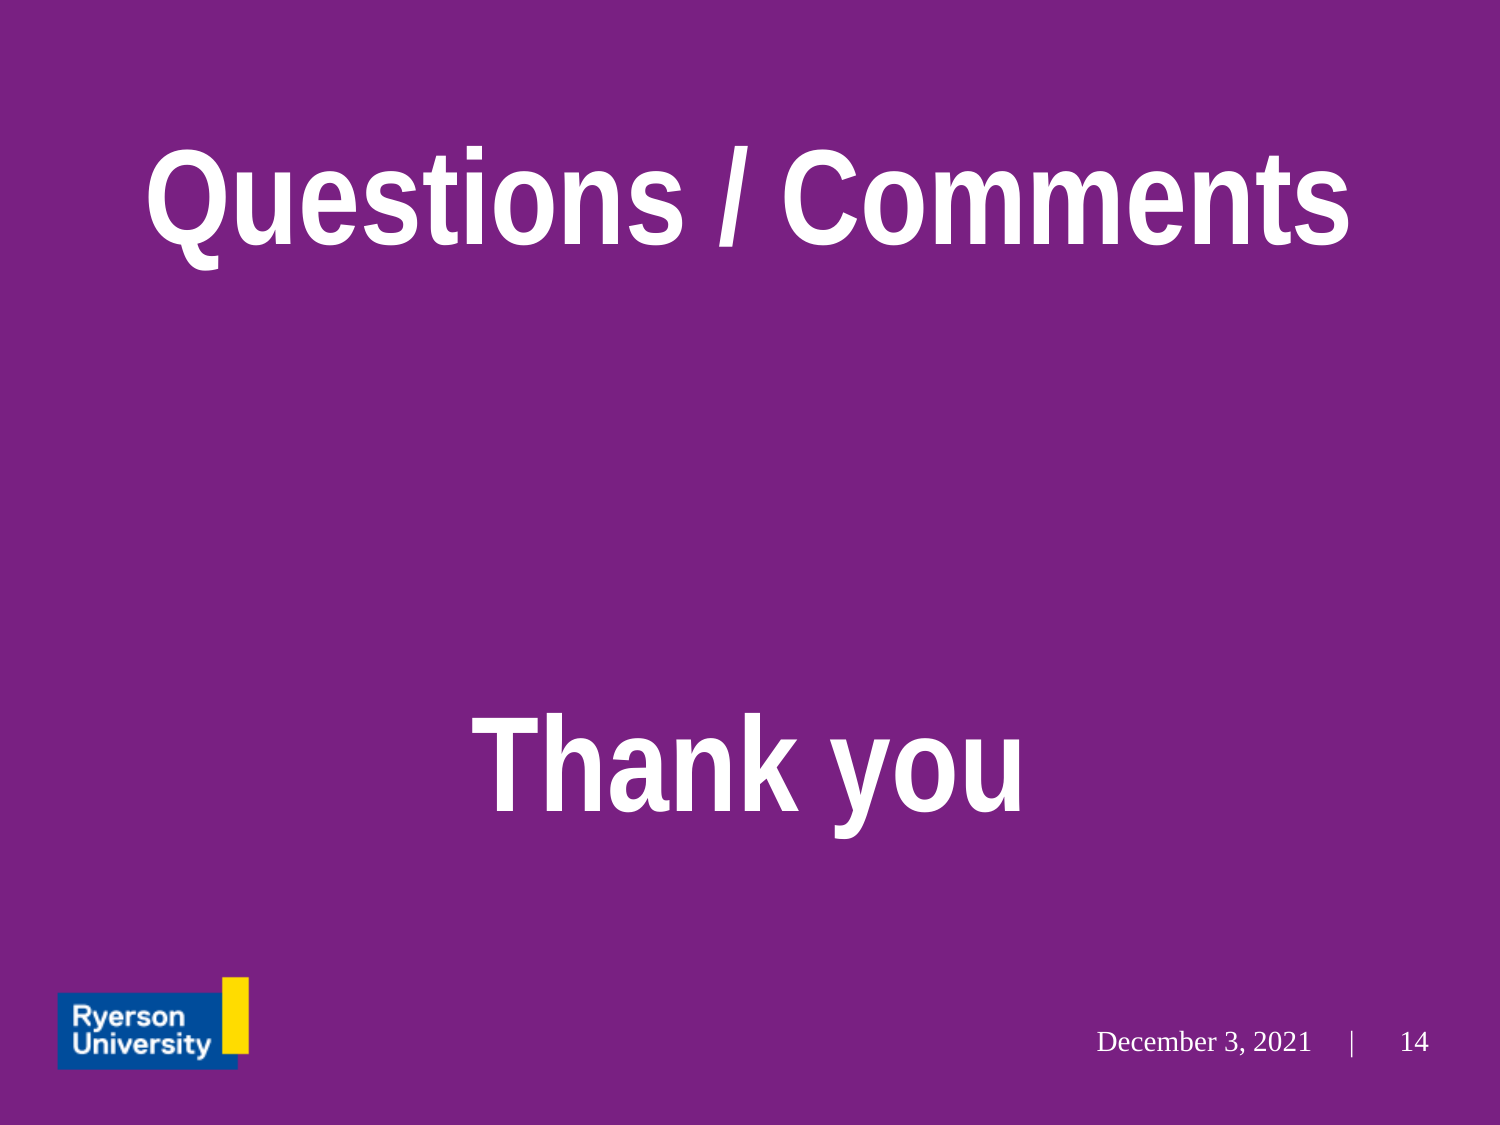

# Questions / Comments Thank you
14
December 3, 2021     |